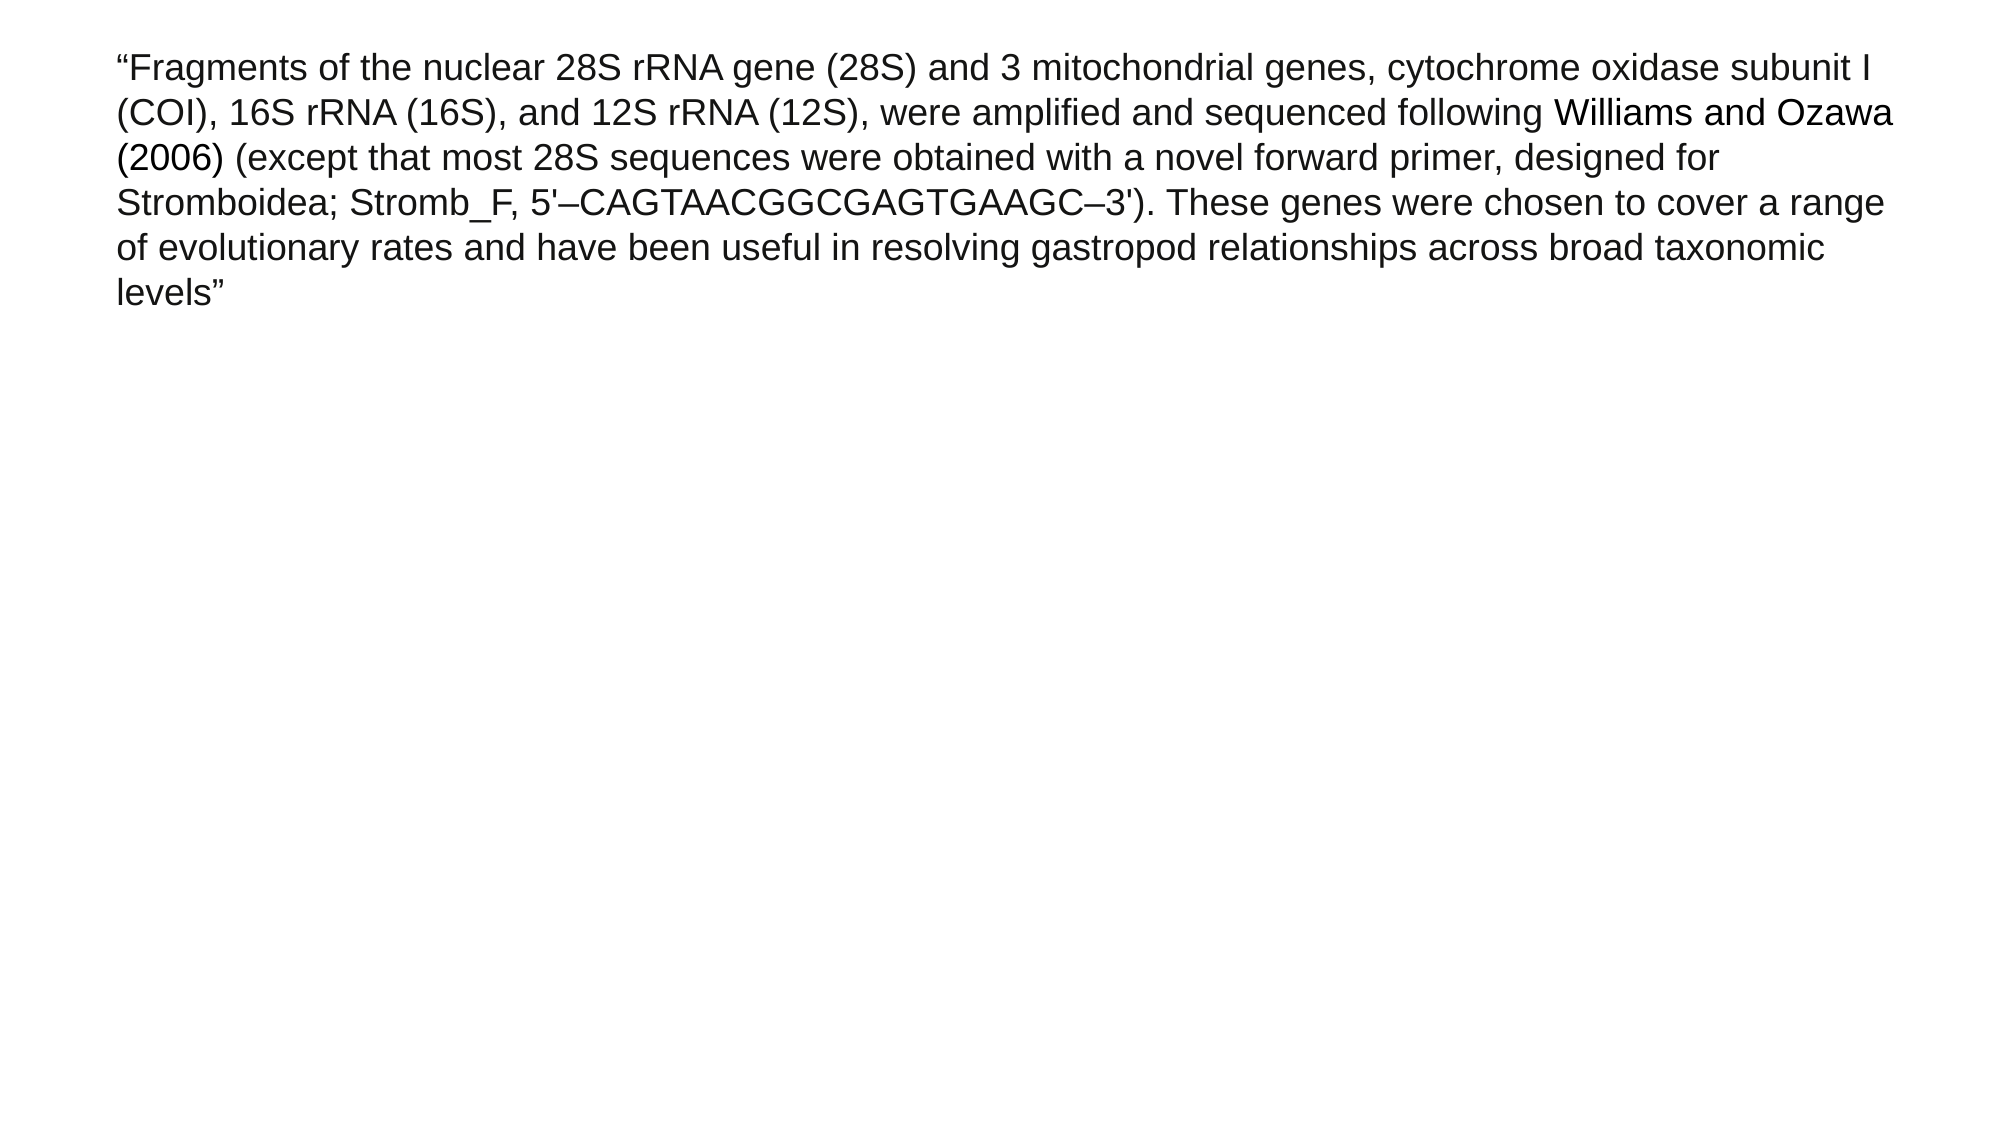

“Fragments of the nuclear 28S rRNA gene (28S) and 3 mitochondrial genes, cytochrome oxidase subunit I (COI), 16S rRNA (16S), and 12S rRNA (12S), were amplified and sequenced following Williams and Ozawa (2006) (except that most 28S sequences were obtained with a novel forward primer, designed for Stromboidea; Stromb_F, 5ʹ–CAGTAACGGCGAGTGAAGC–3ʹ). These genes were chosen to cover a range of evolutionary rates and have been useful in resolving gastropod relationships across broad taxonomic levels”